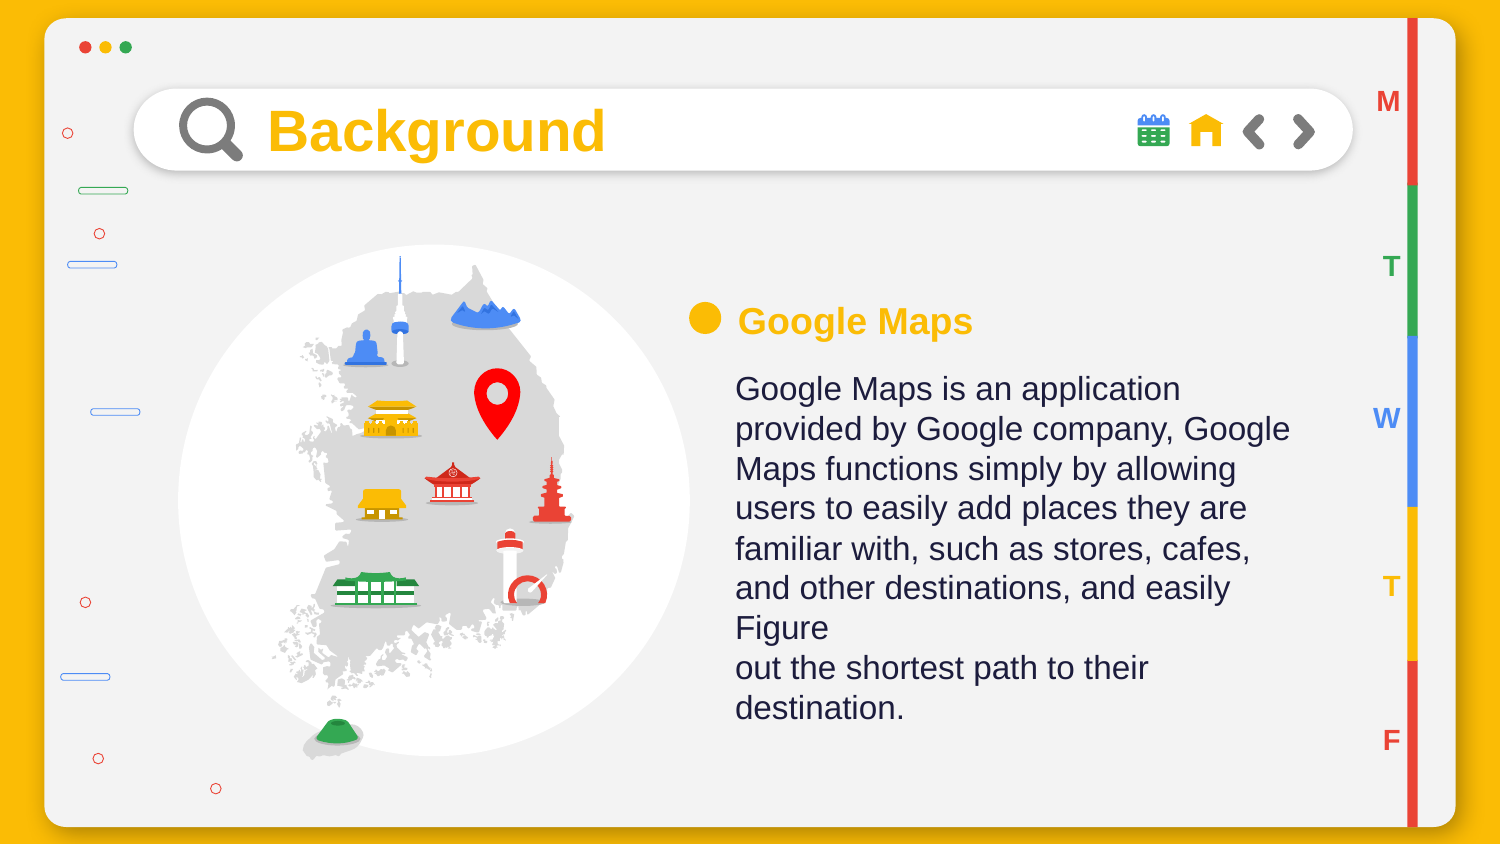

M
# Background

T

Google Maps

Google Maps is an application provided by Google company, Google
Maps functions simply by allowing users to easily add places they are
familiar with, such as stores, cafes, and other destinations, and easily Figure
out the shortest path to their destination.

W

T

F